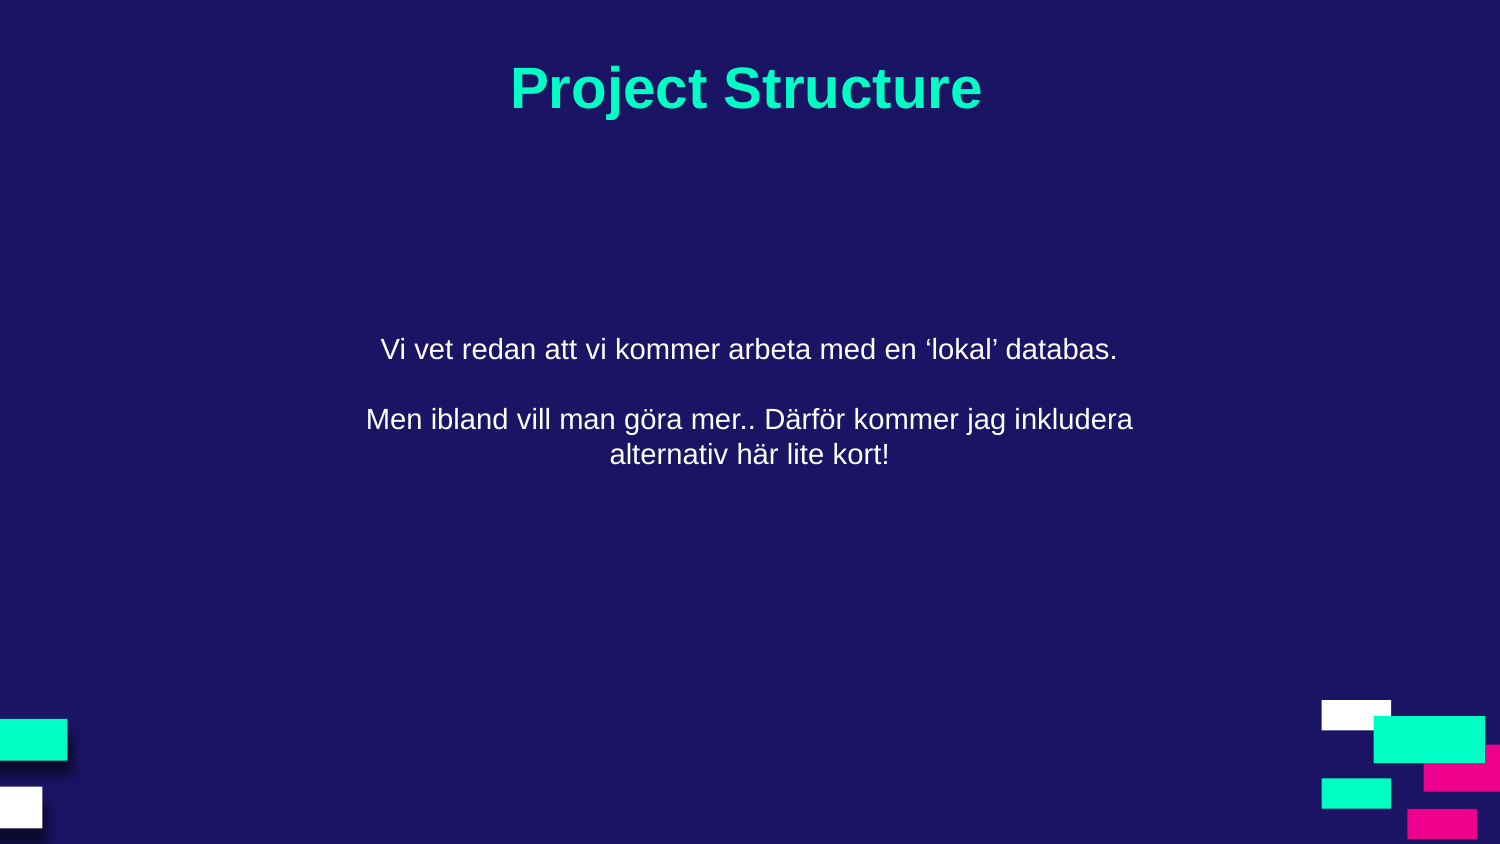

Project Structure
Vi vet redan att vi kommer arbeta med en ‘lokal’ databas.

Men ibland vill man göra mer.. Därför kommer jag inkludera alternativ här lite kort!